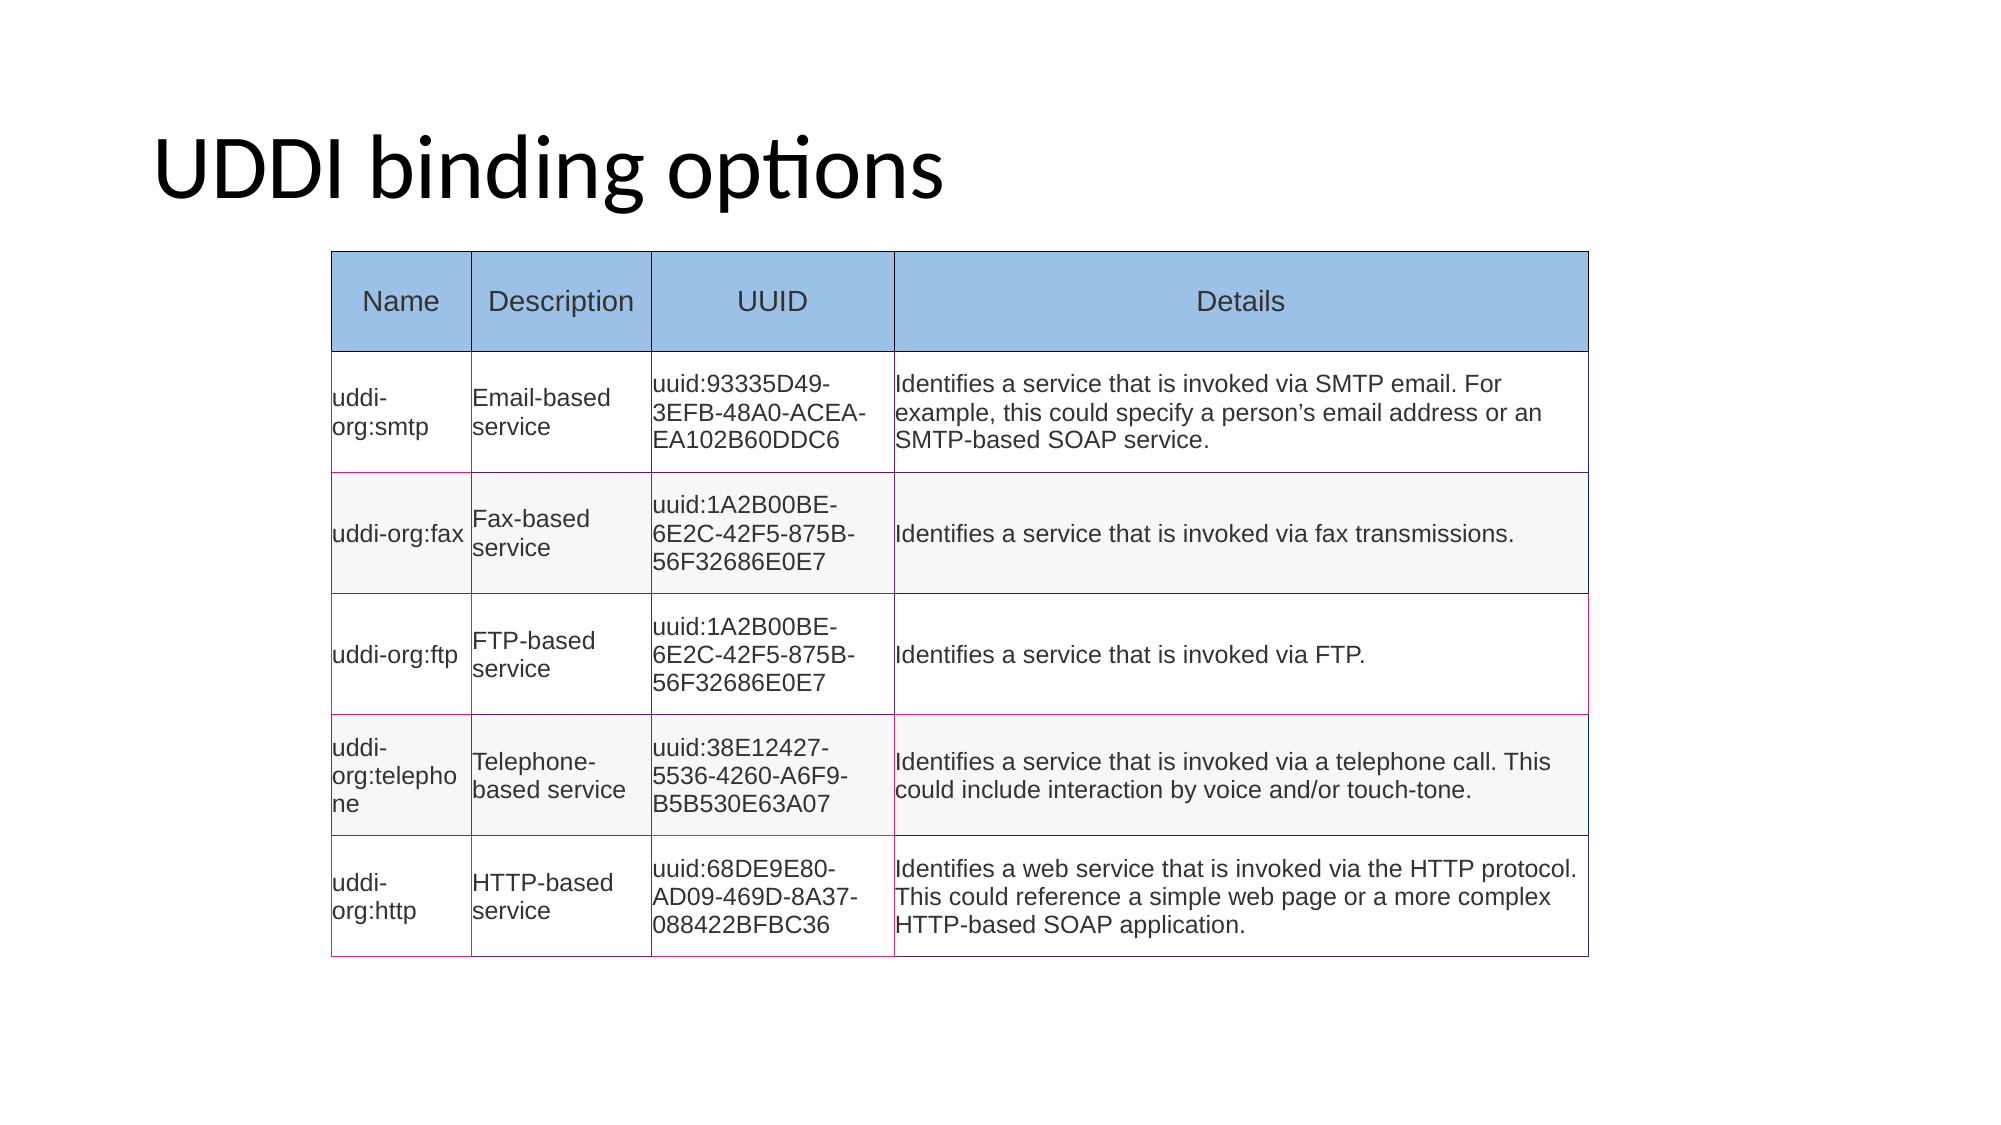

# UDDI binding options
| Name | Description | UUID | Details |
| --- | --- | --- | --- |
| uddi-org:smtp | Email-based service | uuid:93335D49-3EFB-48A0-ACEA-EA102B60DDC6 | Identifies a service that is invoked via SMTP email. For example, this could specify a person’s email address or an SMTP-based SOAP service. |
| uddi-org:fax | Fax-based service | uuid:1A2B00BE-6E2C-42F5-875B-56F32686E0E7 | Identifies a service that is invoked via fax transmissions. |
| uddi-org:ftp | FTP-based service | uuid:1A2B00BE-6E2C-42F5-875B-56F32686E0E7 | Identifies a service that is invoked via FTP. |
| uddi-org:telephone | Telephone-based service | uuid:38E12427-5536-4260-A6F9-B5B530E63A07 | Identifies a service that is invoked via a telephone call. This could include interaction by voice and/or touch-tone. |
| uddi-org:http | HTTP-based service | uuid:68DE9E80-AD09-469D-8A37-088422BFBC36 | Identifies a web service that is invoked via the HTTP protocol. This could reference a simple web page or a more complex HTTP-based SOAP application. |